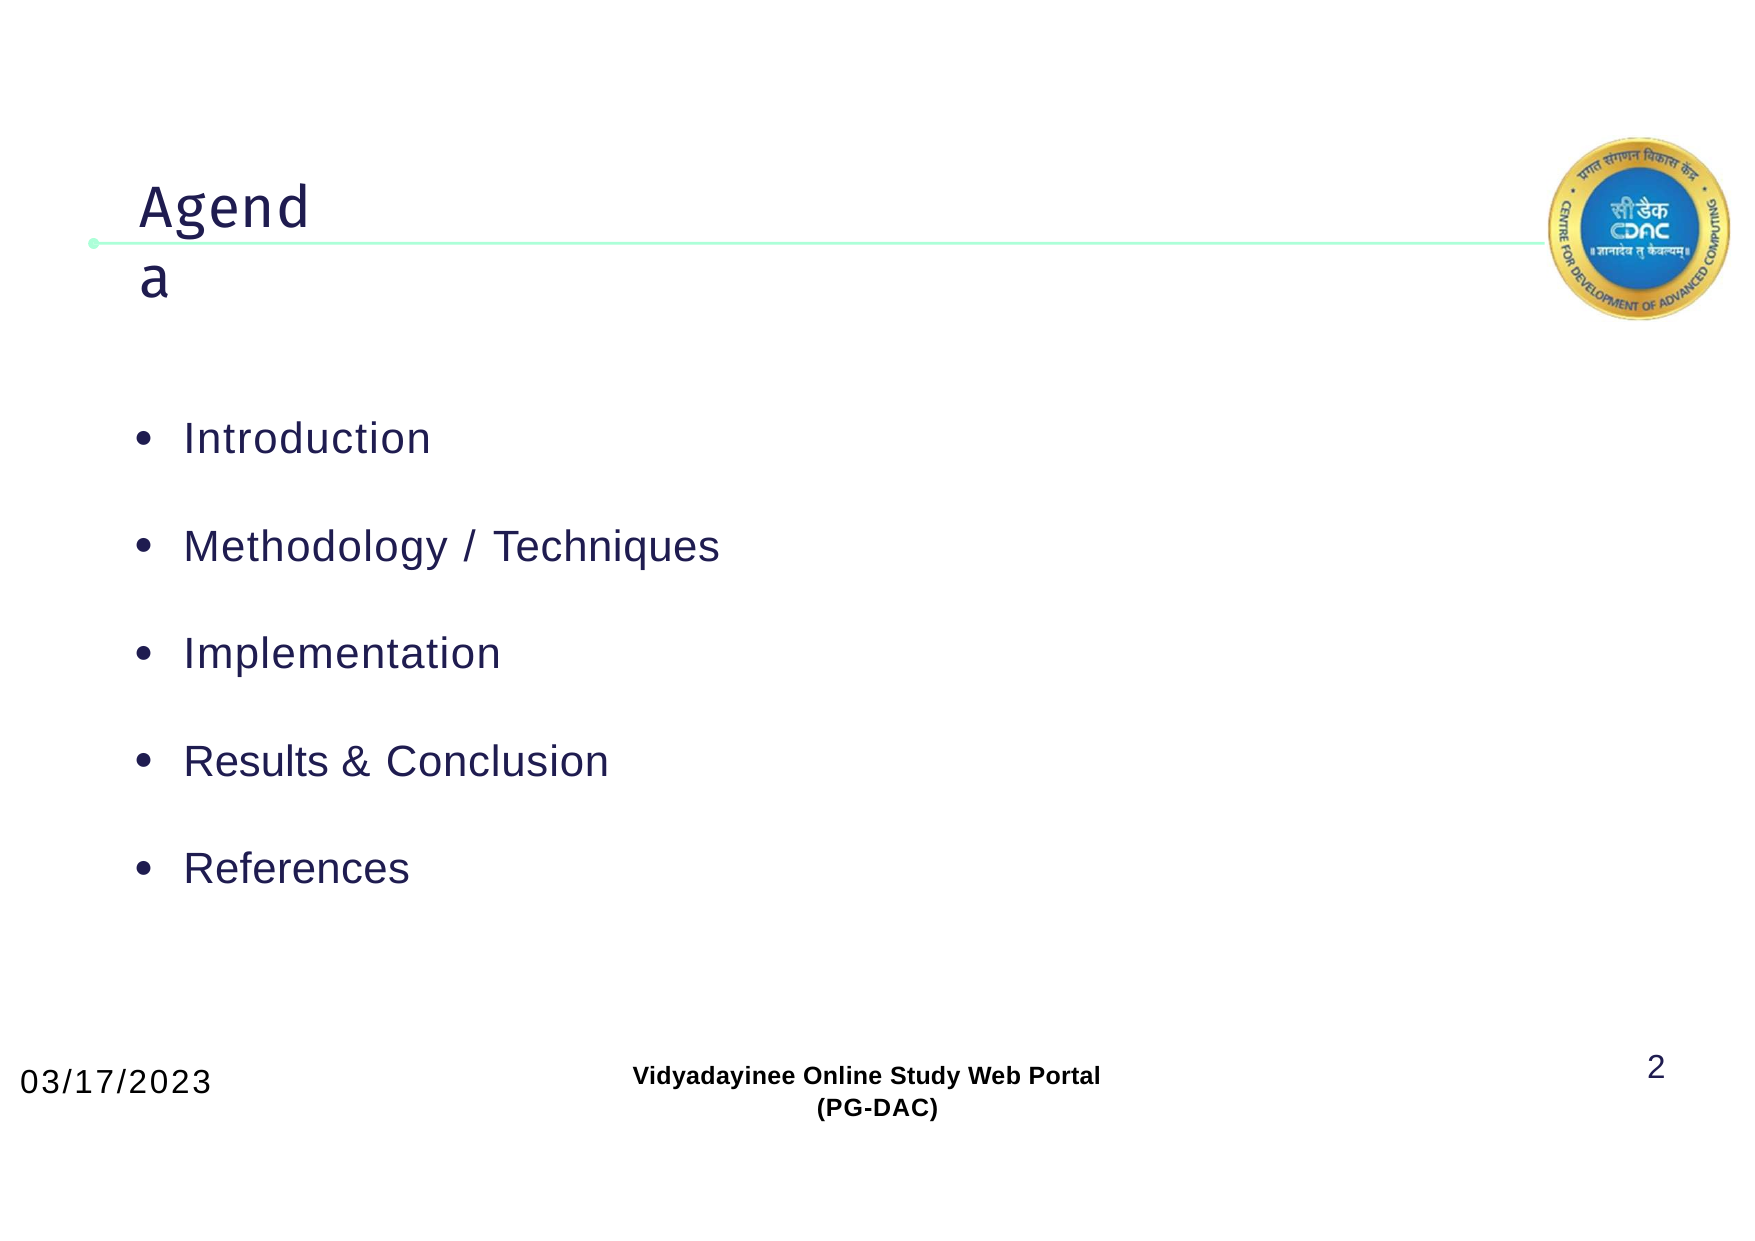

# Agenda
Introduction

Methodology / Techniques

Implementation

Results & Conclusion

References
2
03/17/2023
Vidyadayinee Online Study Web Portal
  (PG-DAC)